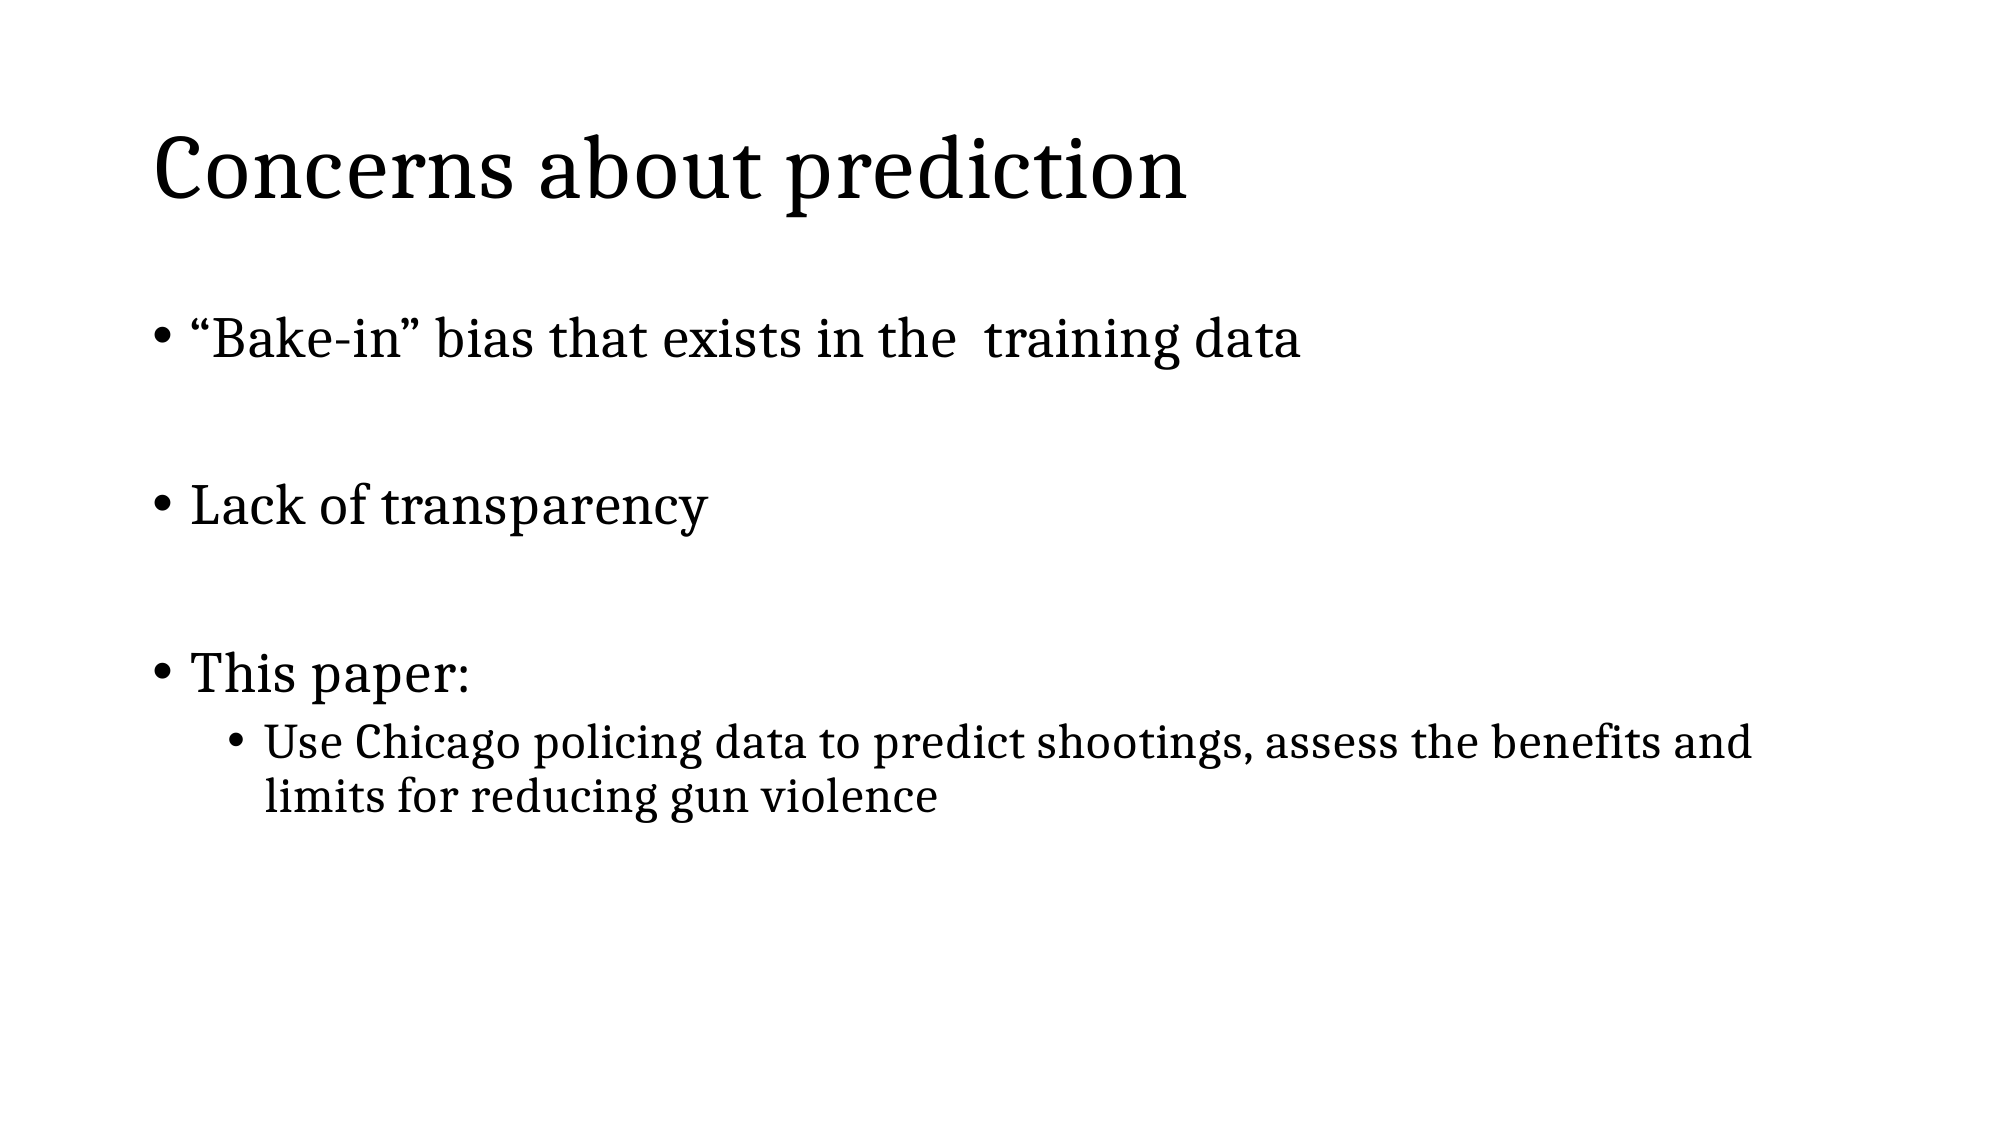

# Concerns about prediction
“Bake-in” bias that exists in the  training data

Lack of transparency

This paper:
Use Chicago policing data to predict shootings, assess the benefits and limits for reducing gun violence